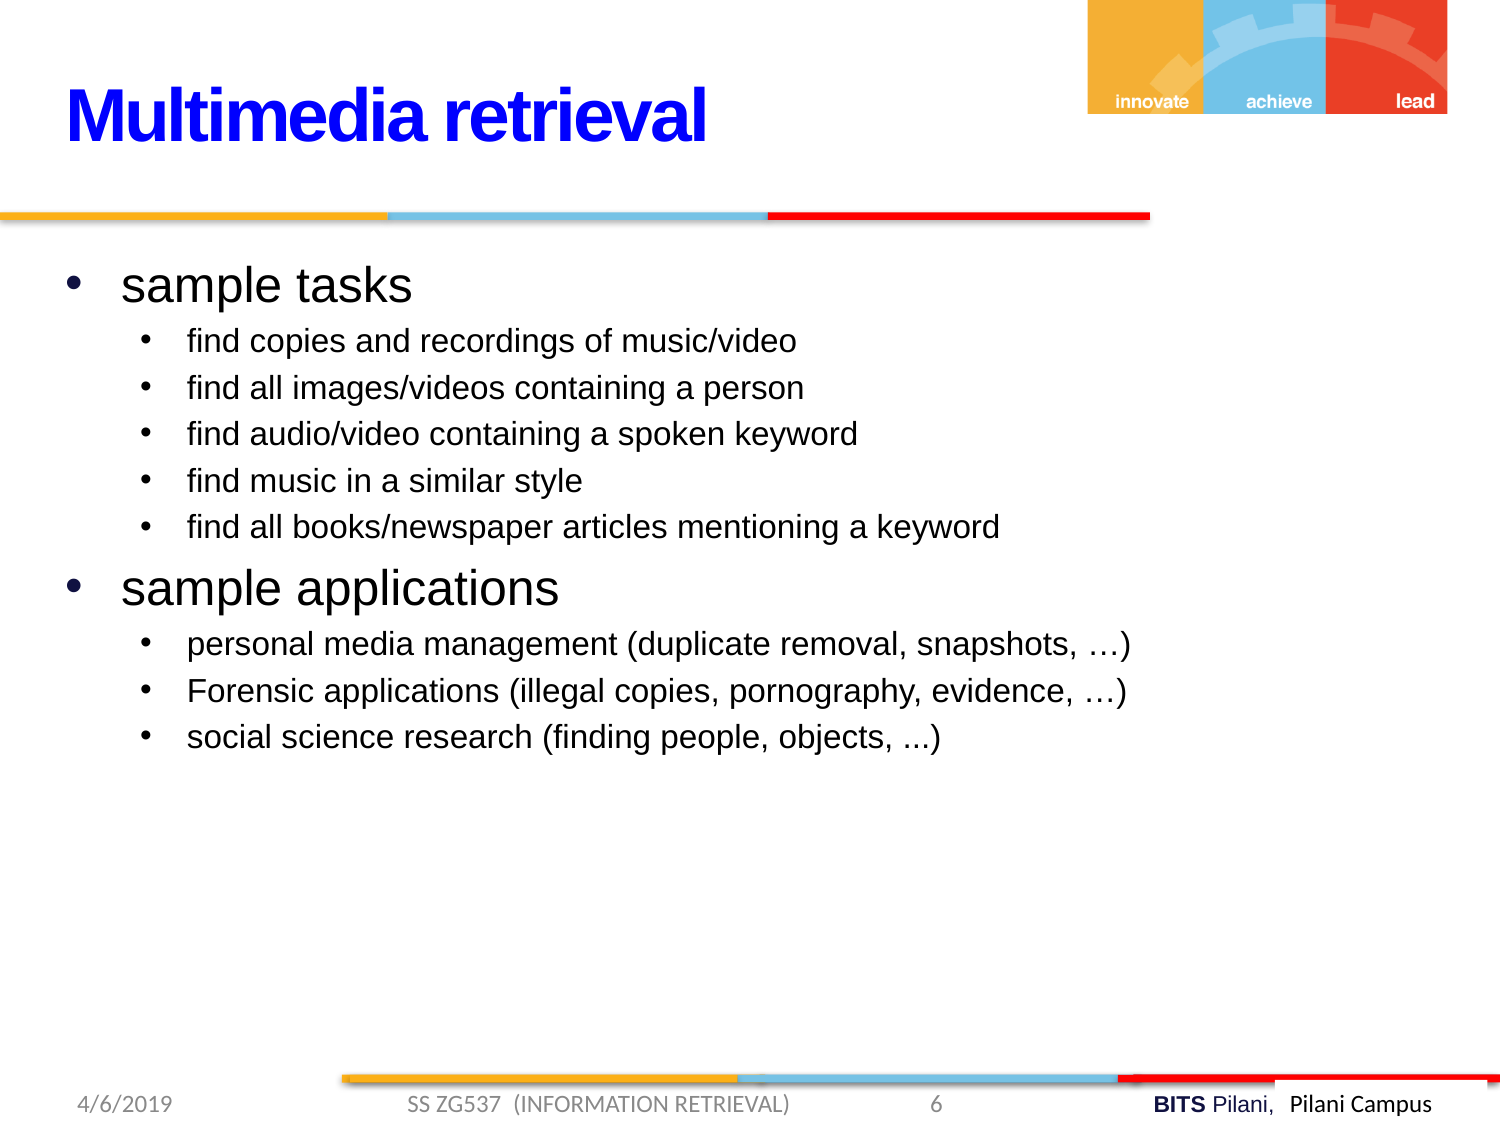

Multimedia retrieval
sample tasks
find copies and recordings of music/video
find all images/videos containing a person
find audio/video containing a spoken keyword
find music in a similar style
find all books/newspaper articles mentioning a keyword
sample applications
personal media management (duplicate removal, snapshots, …)
Forensic applications (illegal copies, pornography, evidence, …)
social science research (finding people, objects, ...)
4/6/2019                                         SS ZG537  (INFORMATION RETRIEVAL)                        6
Pilani Campus